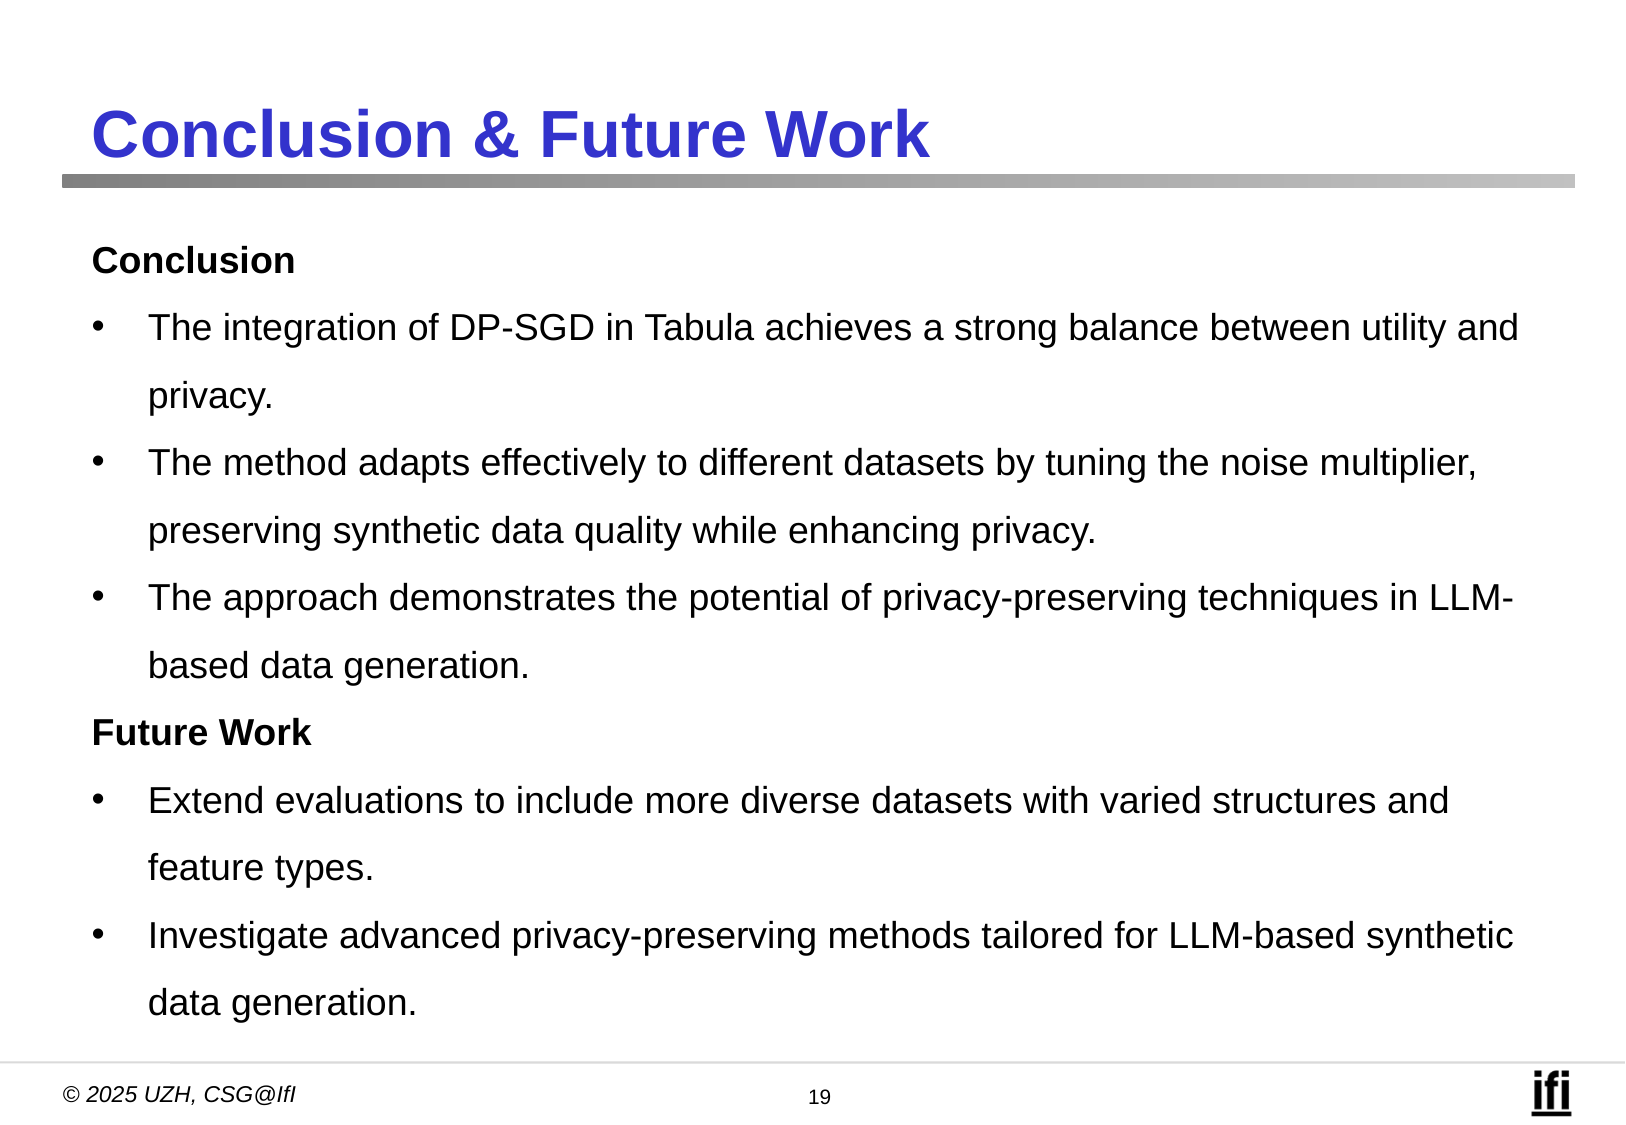

Conclusion & Future Work

Conclusion
The integration of DP-SGD in Tabula achieves a strong balance between utility and privacy.
The method adapts effectively to different datasets by tuning the noise multiplier, preserving synthetic data quality while enhancing privacy.
The approach demonstrates the potential of privacy-preserving techniques in LLM-based data generation.
Future Work
Extend evaluations to include more diverse datasets with varied structures and feature types.
Investigate advanced privacy-preserving methods tailored for LLM-based synthetic data generation.